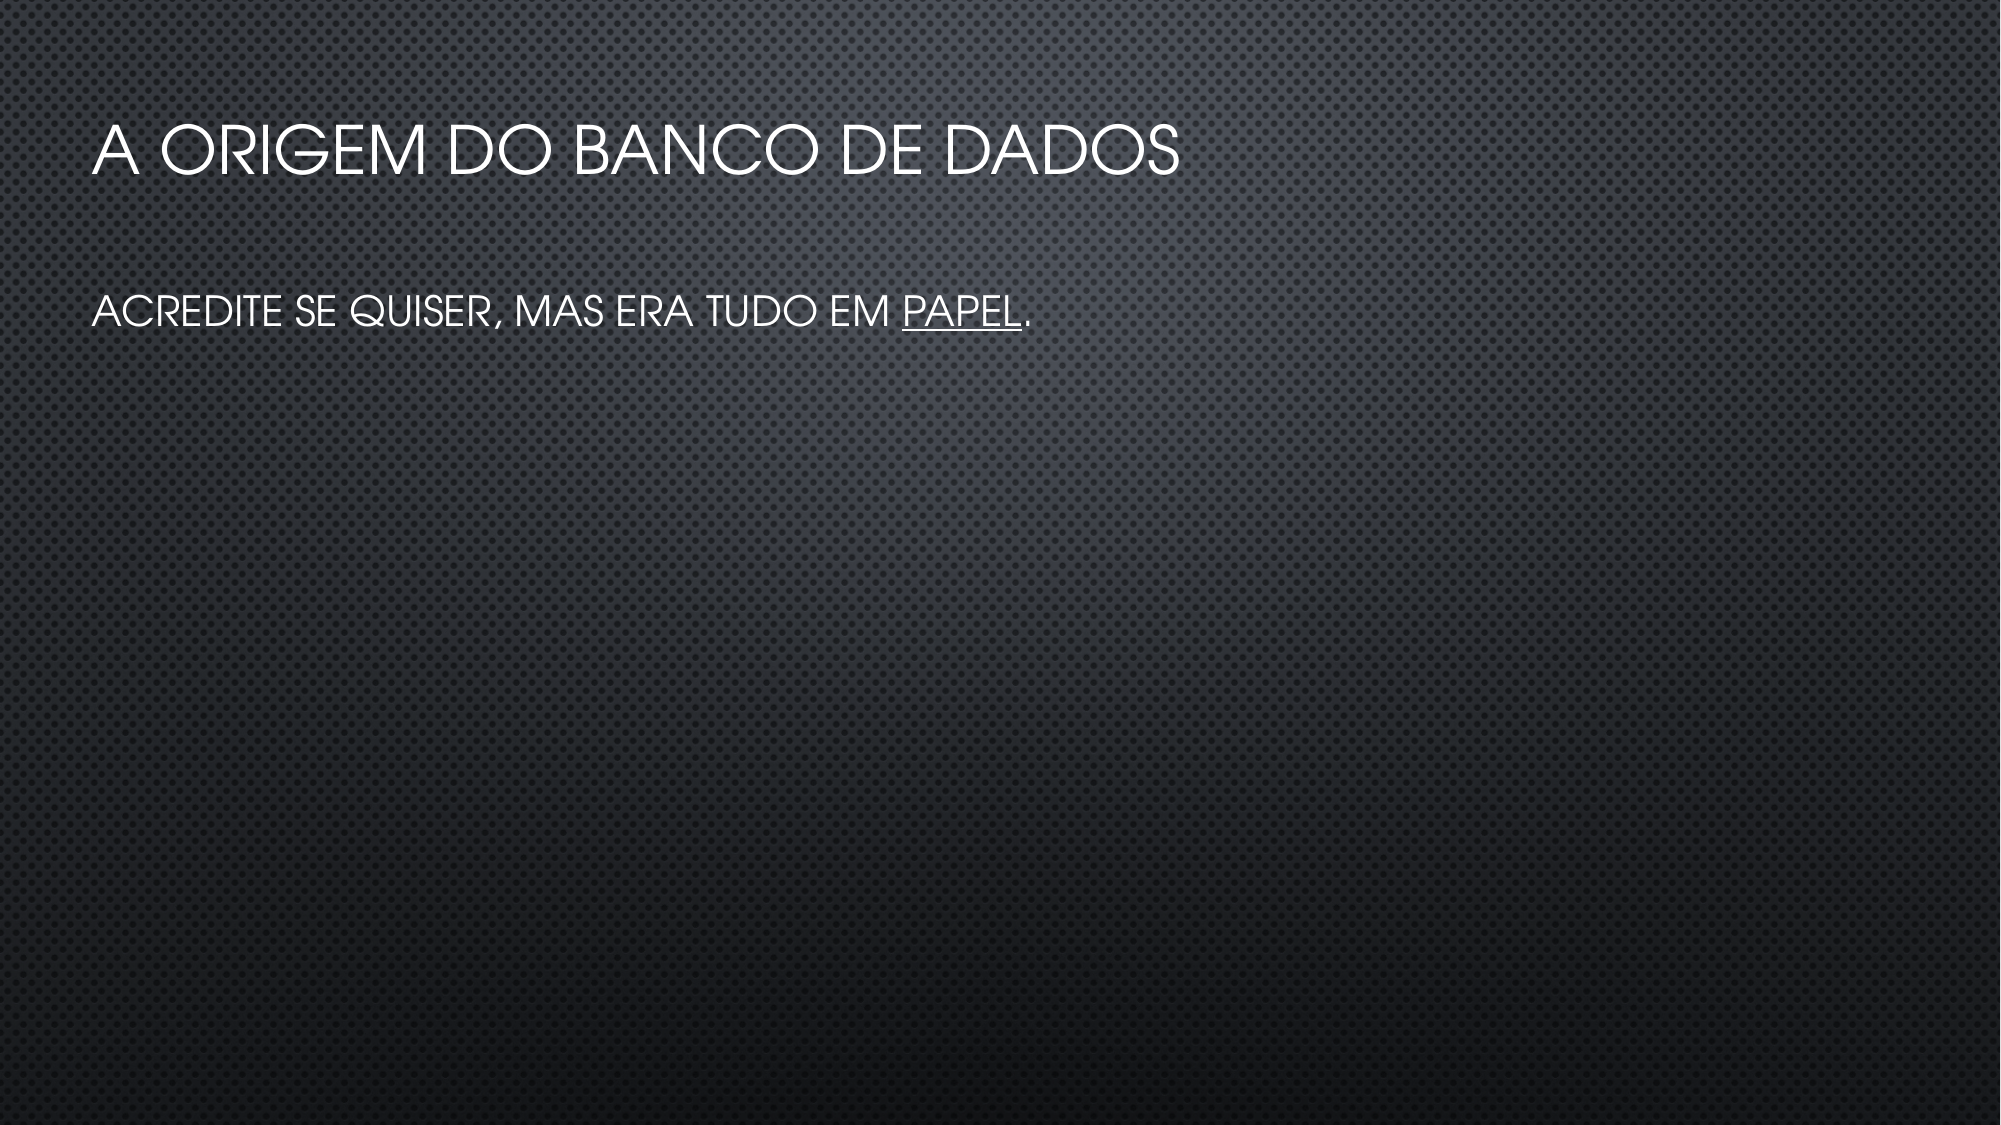

# A origem do Banco de dados
Acredite se quiser, mas era tudo em PAPEL.